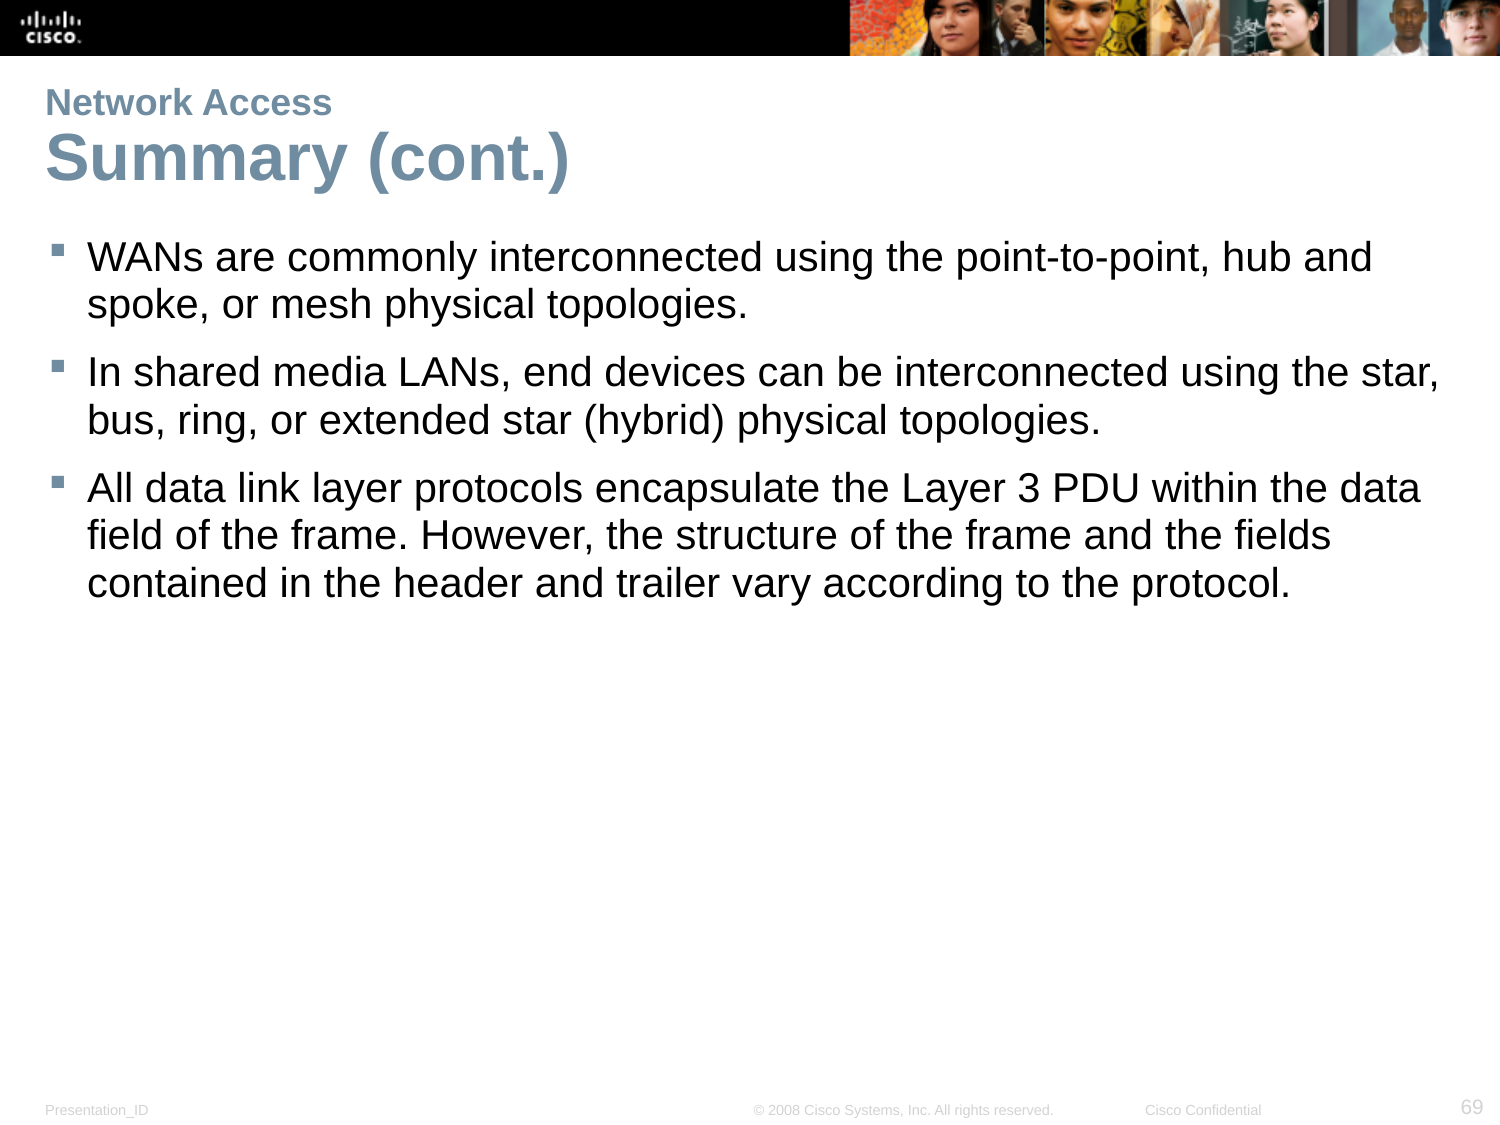

# Network Access Summary (cont.)
WANs are commonly interconnected using the point-to-point, hub and spoke, or mesh physical topologies.
In shared media LANs, end devices can be interconnected using the star, bus, ring, or extended star (hybrid) physical topologies.
All data link layer protocols encapsulate the Layer 3 PDU within the data field of the frame. However, the structure of the frame and the fields contained in the header and trailer vary according to the protocol.